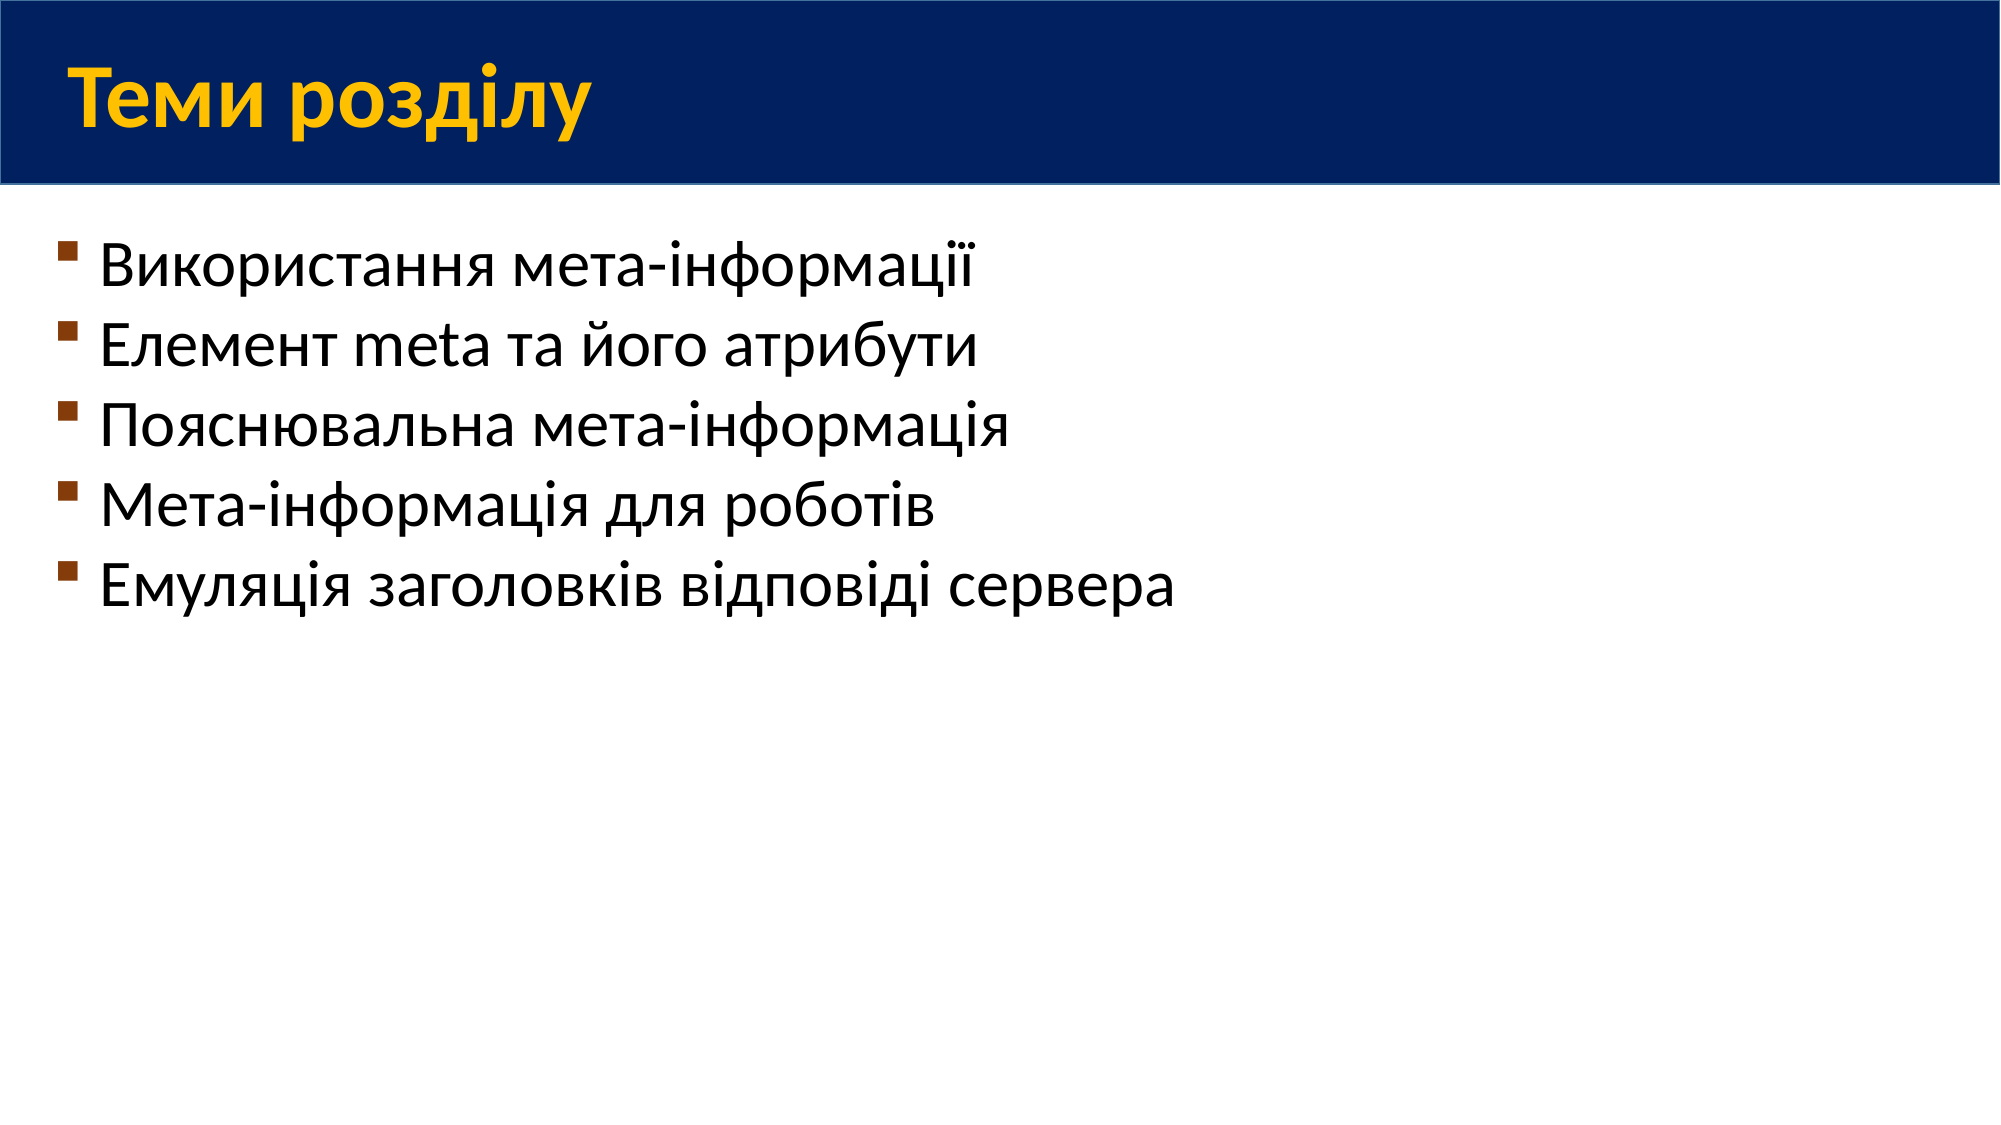

Теми розділу
Використання мета-інформації
Елемент meta та його атрибути
Пояснювальна мета-інформація
Мета-інформація для роботів
Емуляція заголовків відповіді сервера